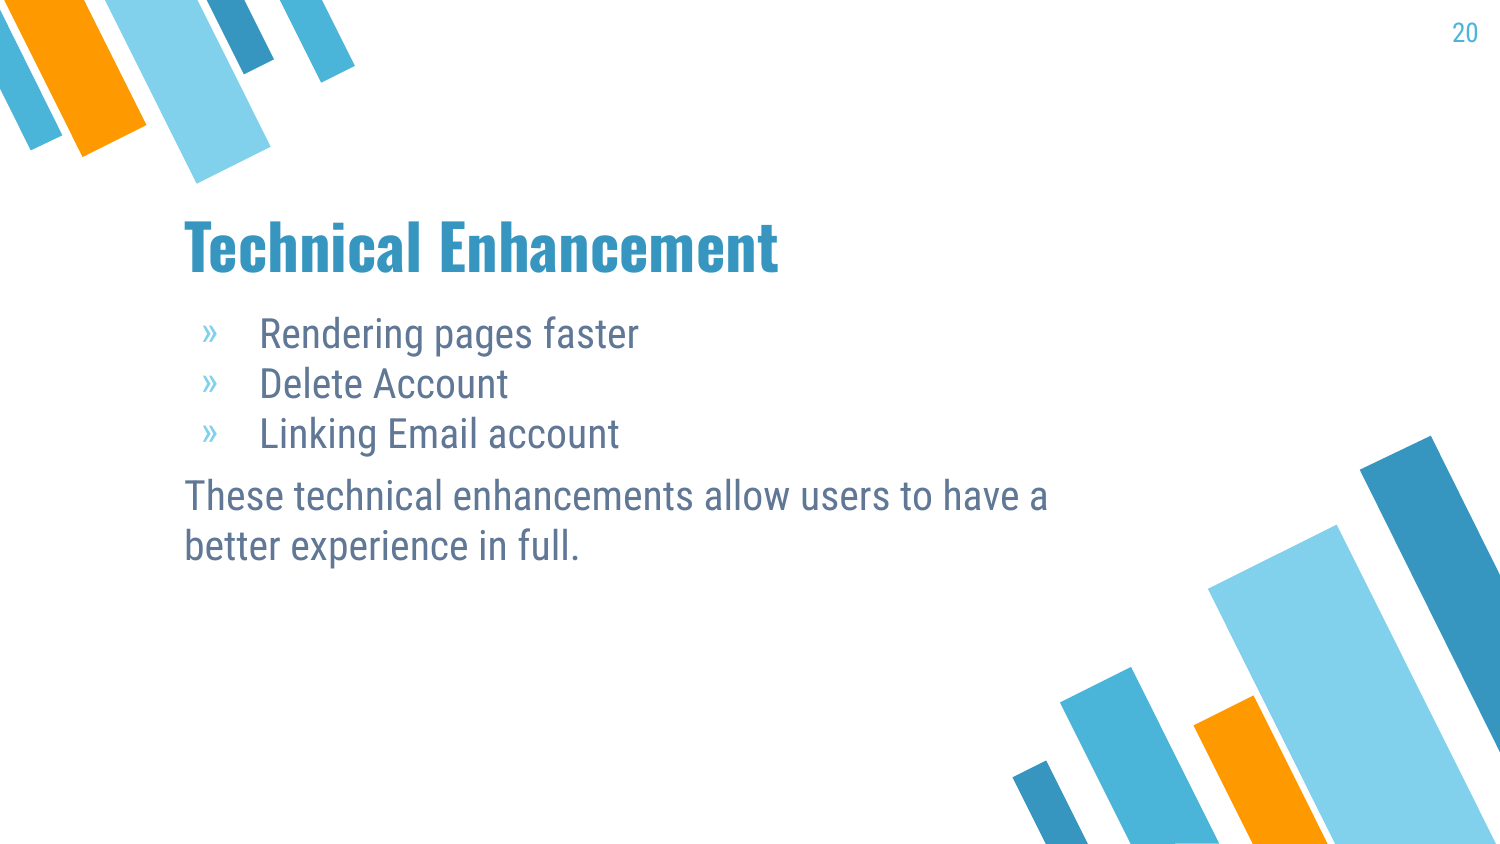

20
# Technical Enhancement
Rendering pages faster
Delete Account
Linking Email account
These technical enhancements allow users to have a better experience in full.